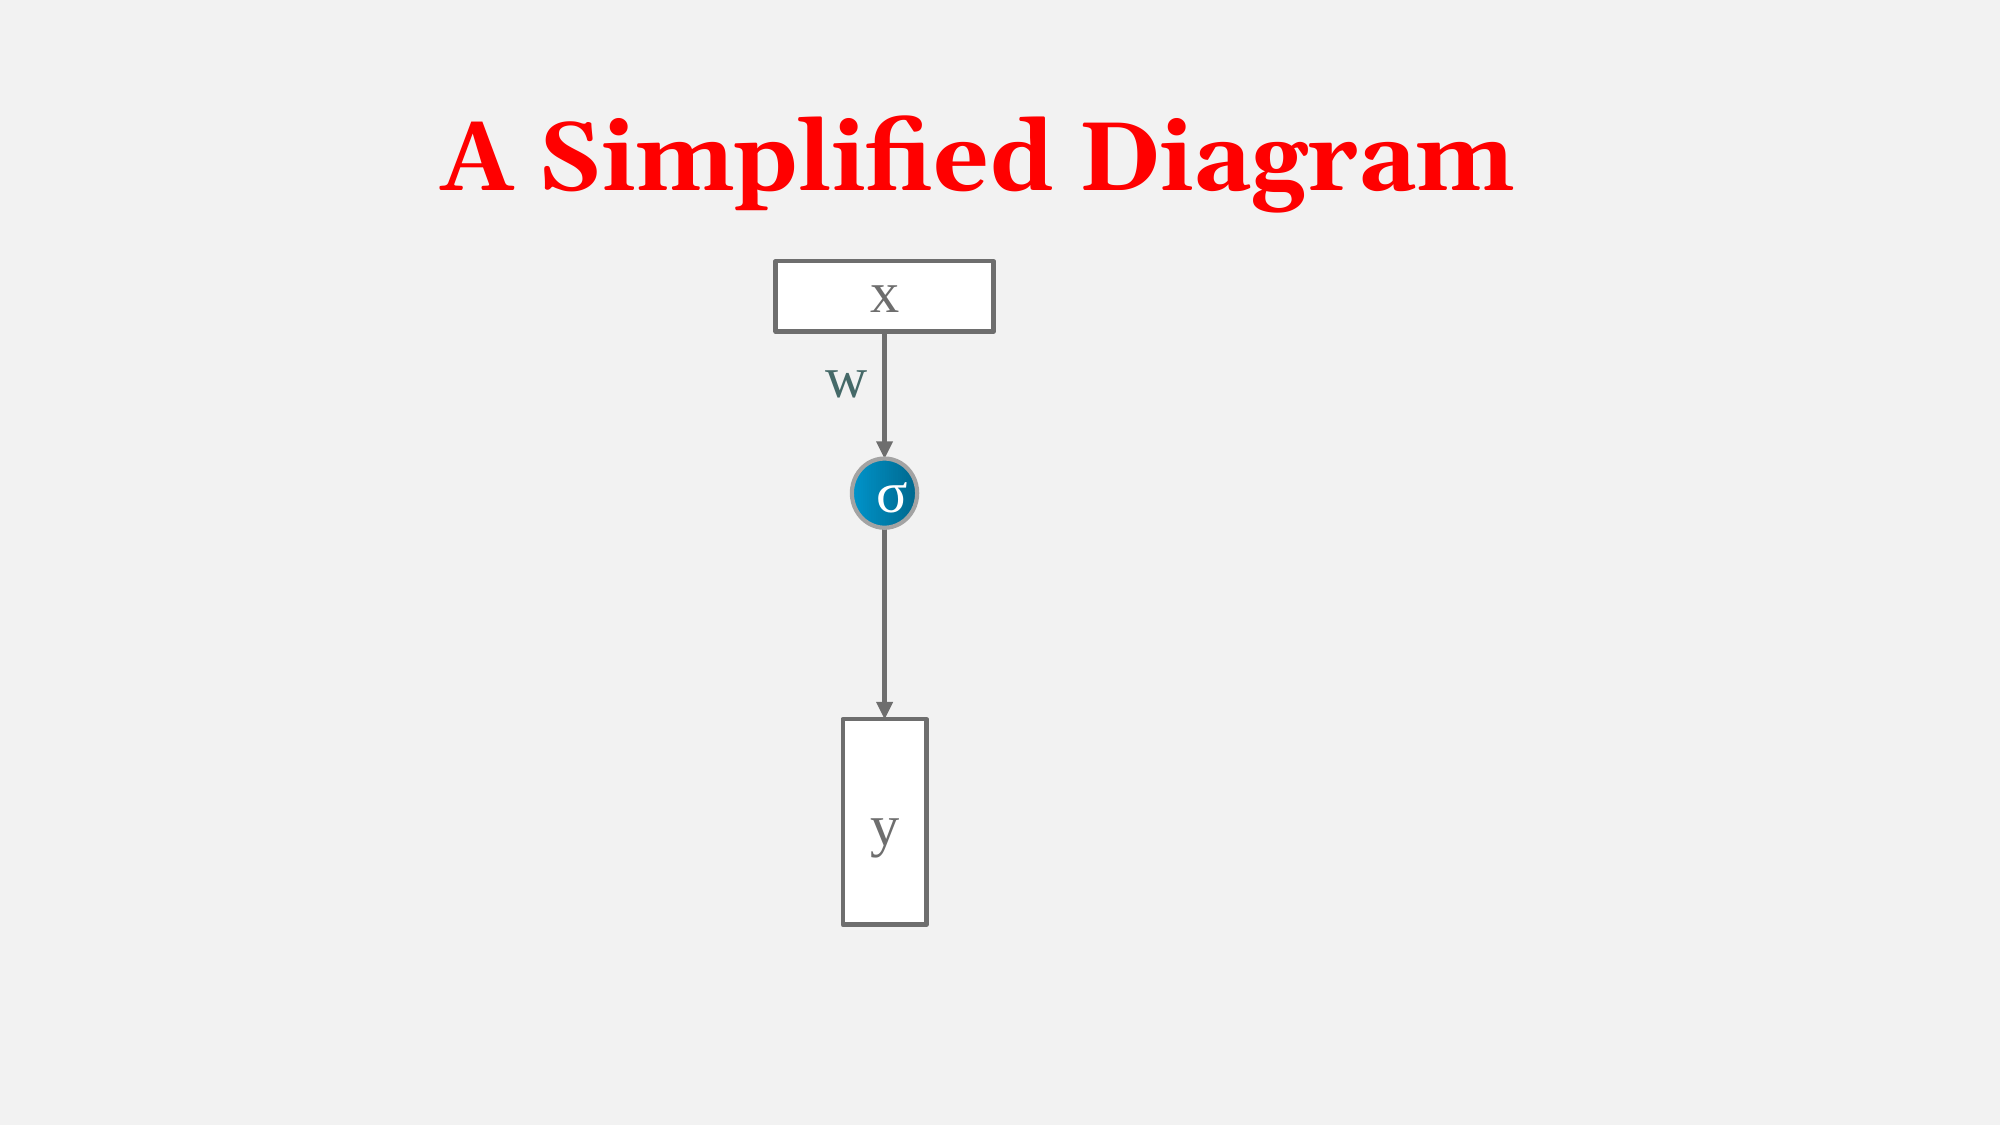

# A Simplified Diagram
x
w

σ
y